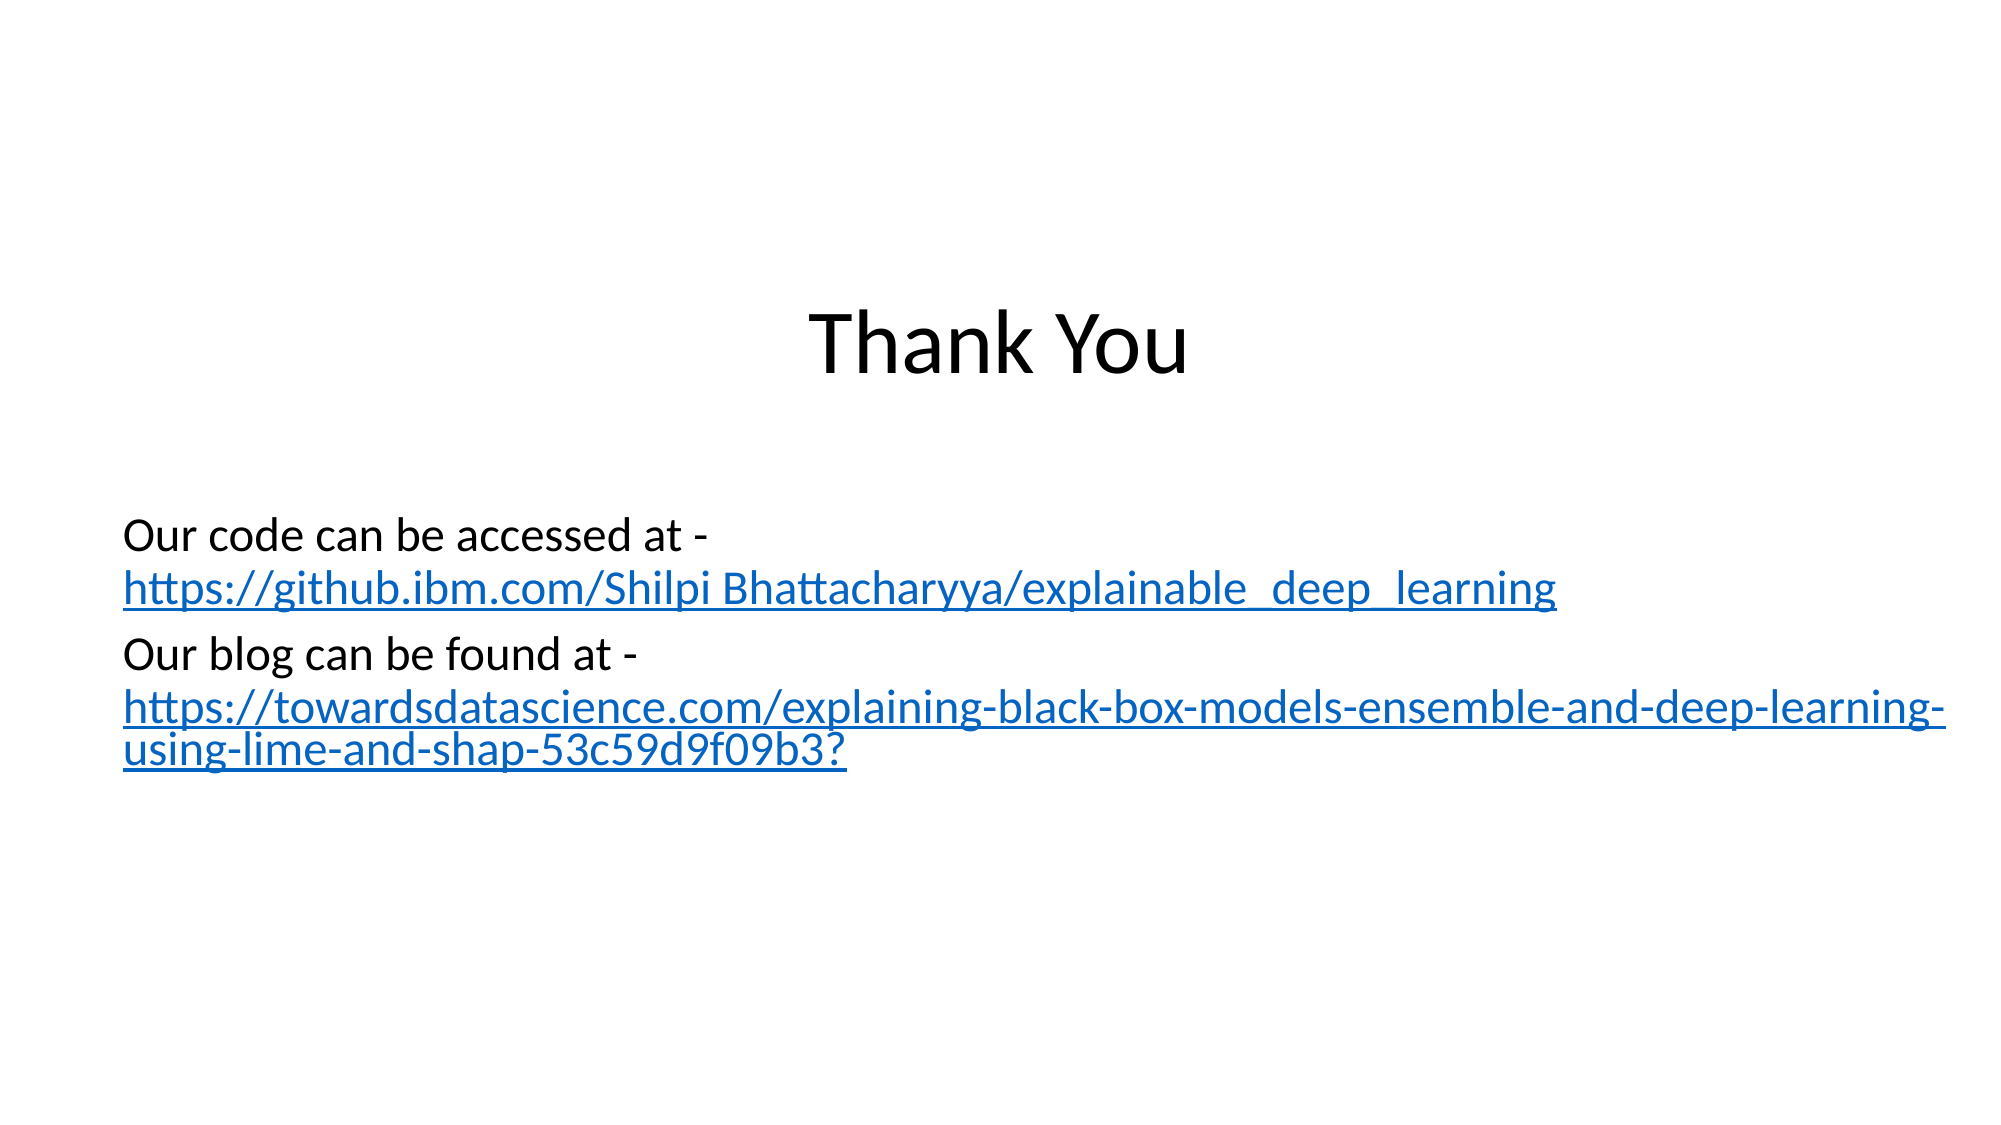

# Thank You
Our code can be accessed at - https://github.ibm.com/Shilpi Bhattacharyya/explainable_deep_learning
Our blog can be found at - https://towardsdatascience.com/explaining-black-box-models-ensemble-and-deep-learning-using-lime-and-shap-53c59d9f09b3?